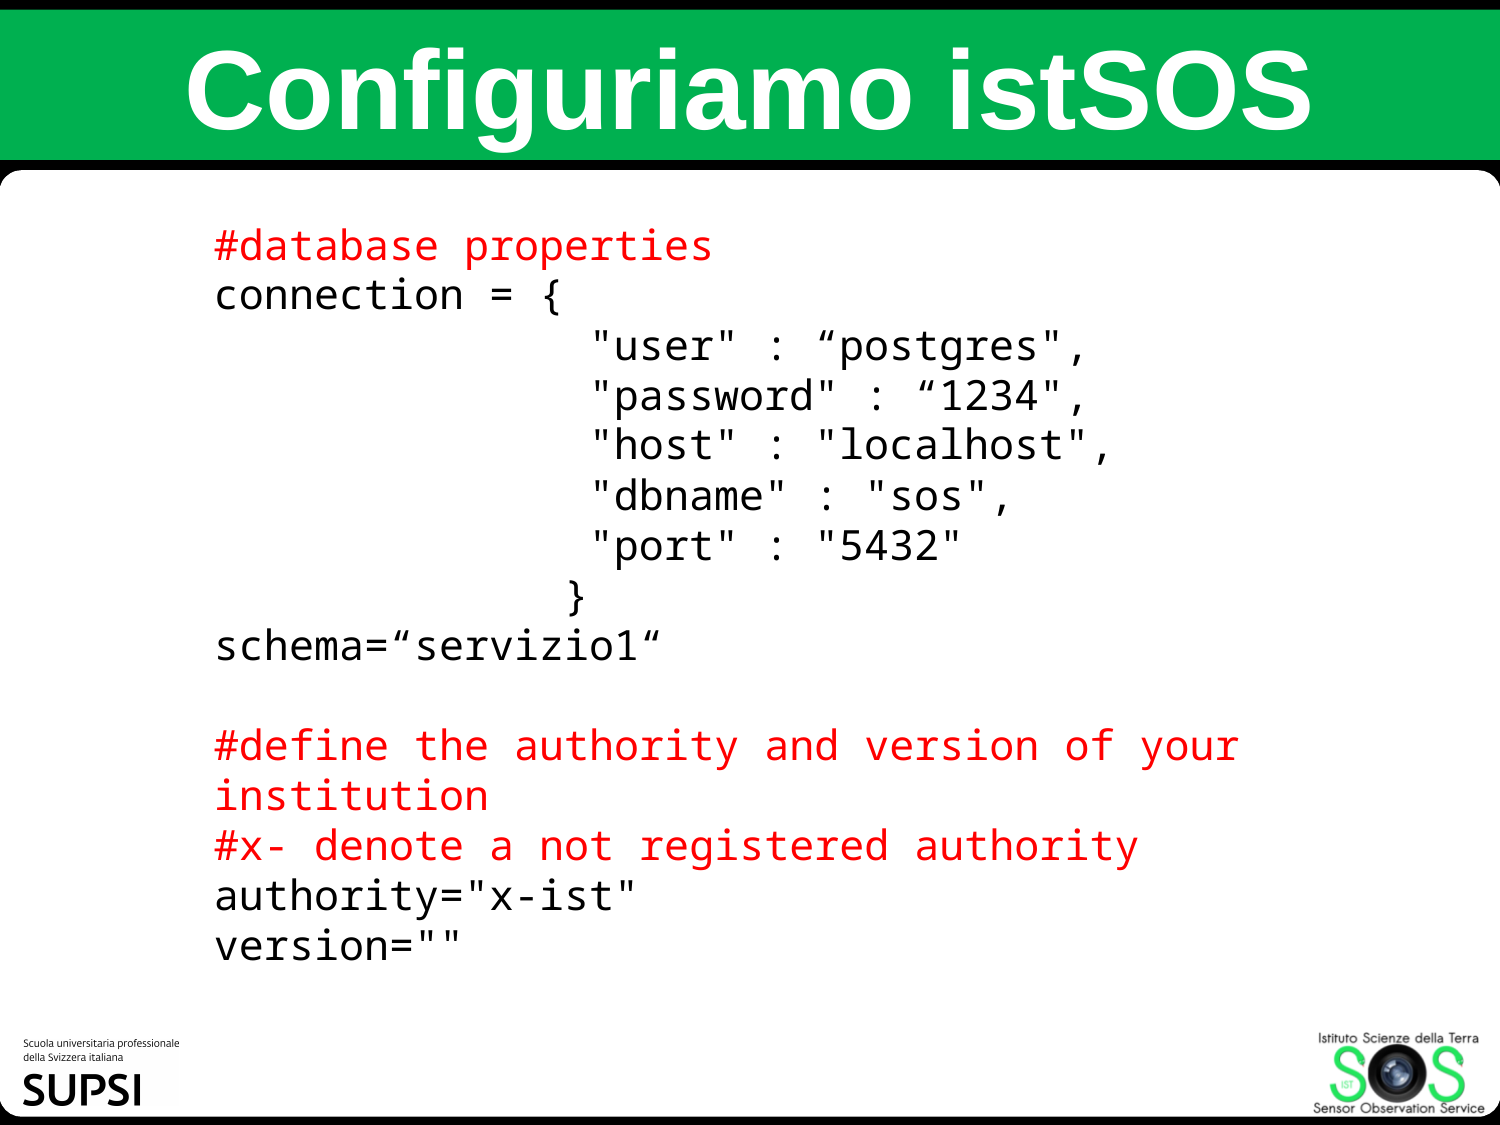

# Configuriamo istSOS
#database properties
connection = {
               "user" : “postgres",
               "password" : “1234",
               "host" : "localhost",
               "dbname" : "sos",
               "port" : "5432"
              }
schema=“servizio1“

#define the authority and version of your institution
#x- denote a not registered authority
authority="x-ist"
version=""